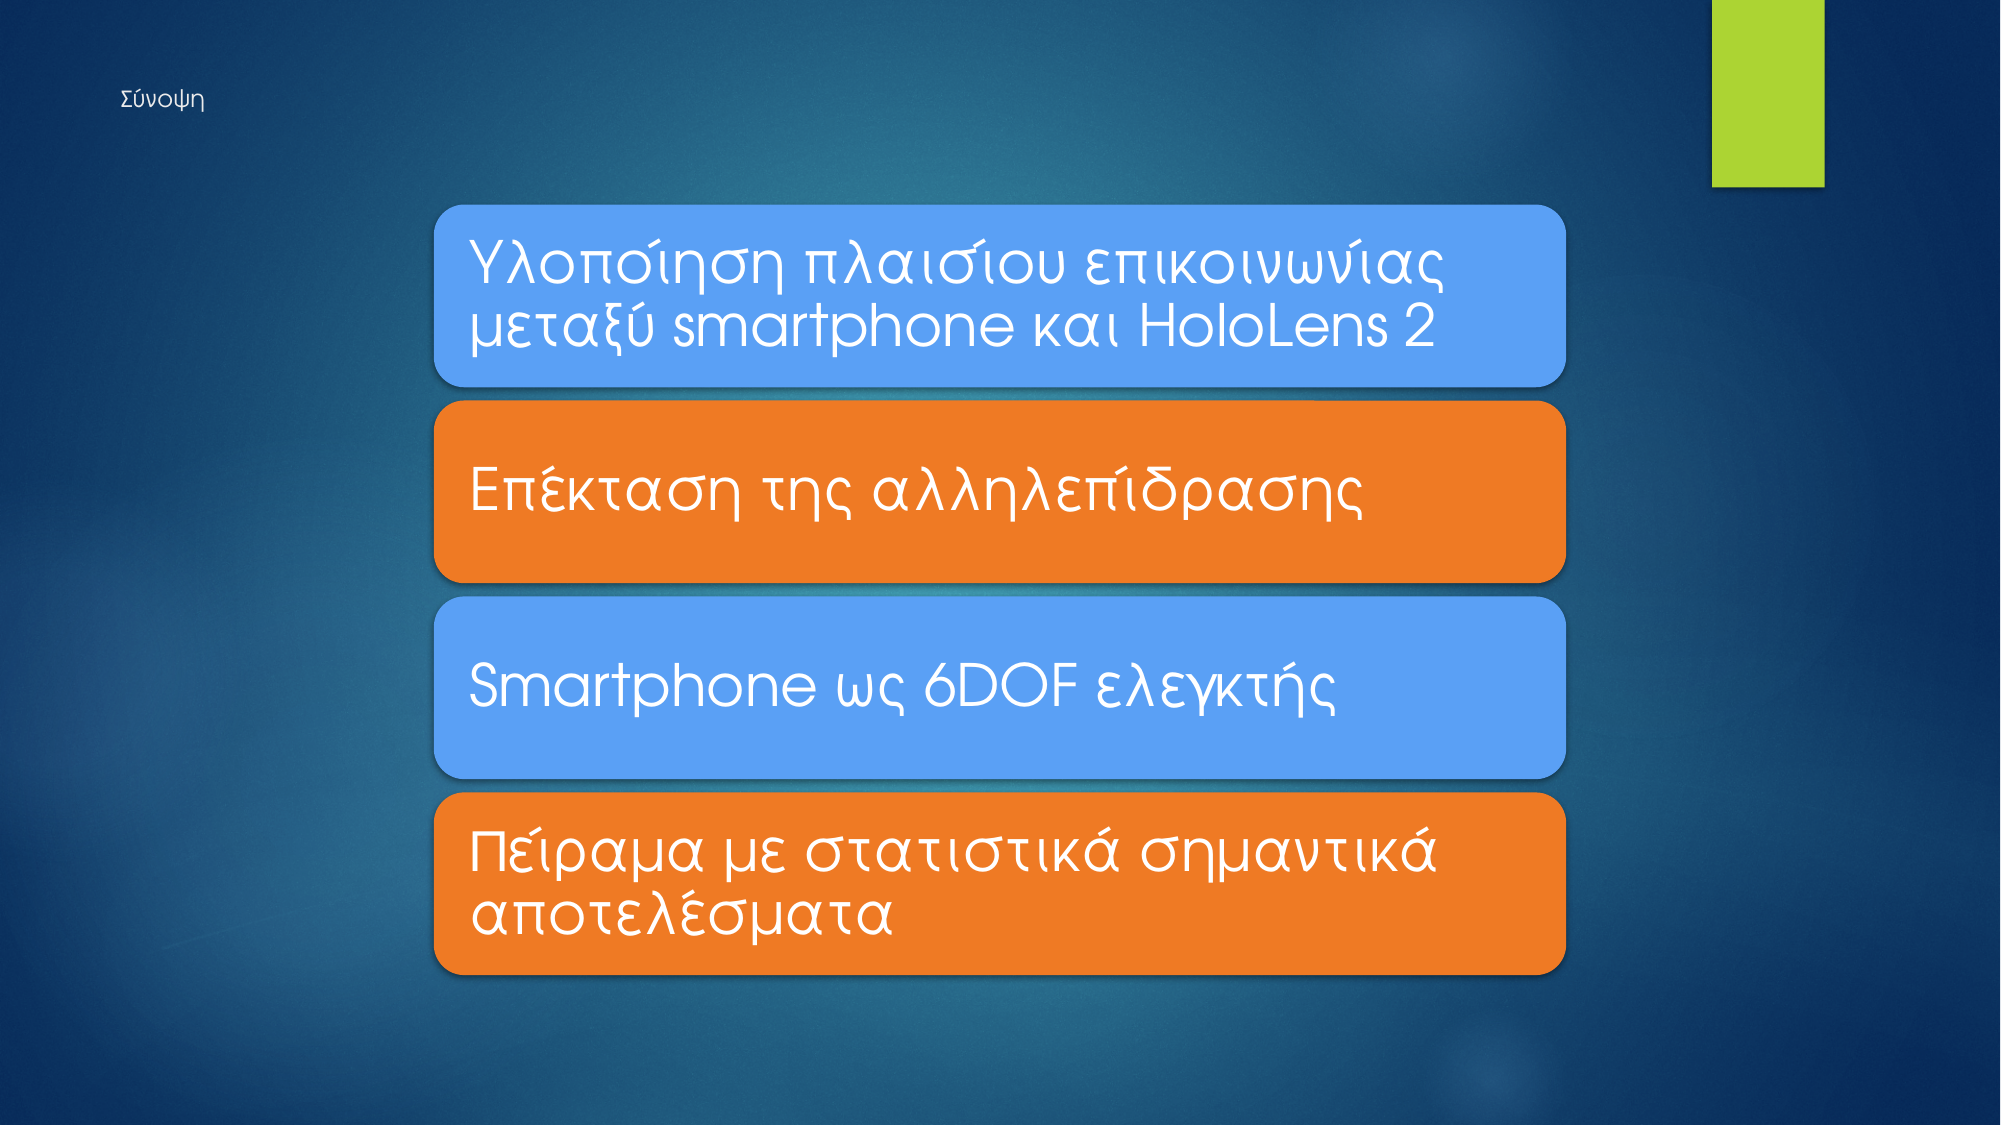

Σύνοψη

Υλοποίηση πλαισίου επικοινωνίας μεταξύ smartphone και HoloLens 2
Επέκταση της αλληλεπίδρασης
Smartphone ως 6DOF ελεγκτής
Πείραμα με στατιστικά σημαντικά αποτελέσματα